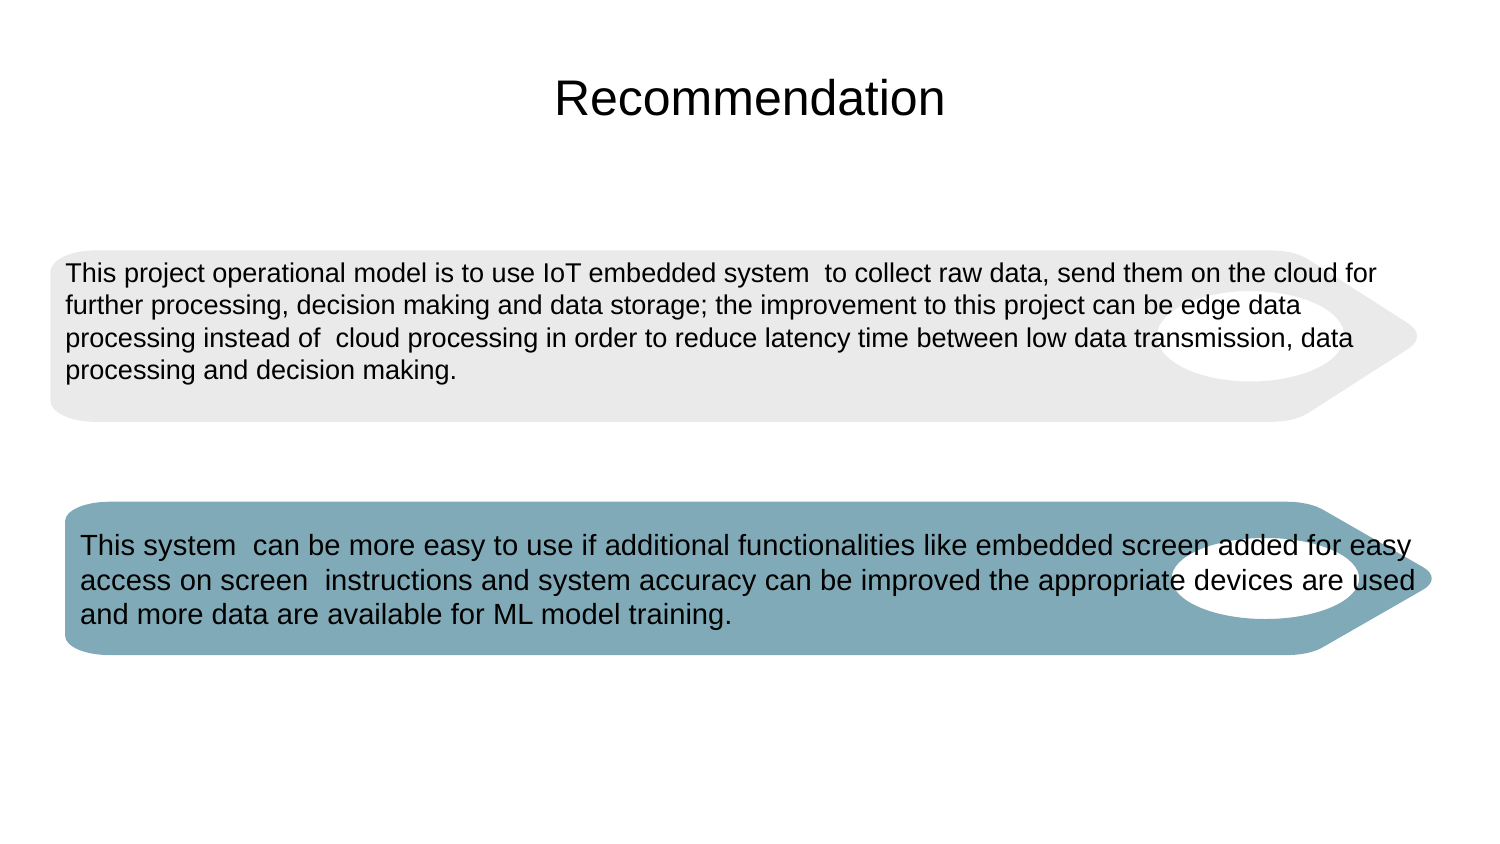

# Recommendation
This project operational model is to use IoT embedded system  to collect raw data, send them on the cloud for further processing, decision making and data storage; the improvement to this project can be edge data processing instead of  cloud processing in order to reduce latency time between low data transmission, data processing and decision making.

This system  can be more easy to use if additional functionalities like embedded screen added for easy access on screen  instructions and system accuracy can be improved the appropriate devices are used and more data are available for ML model training.